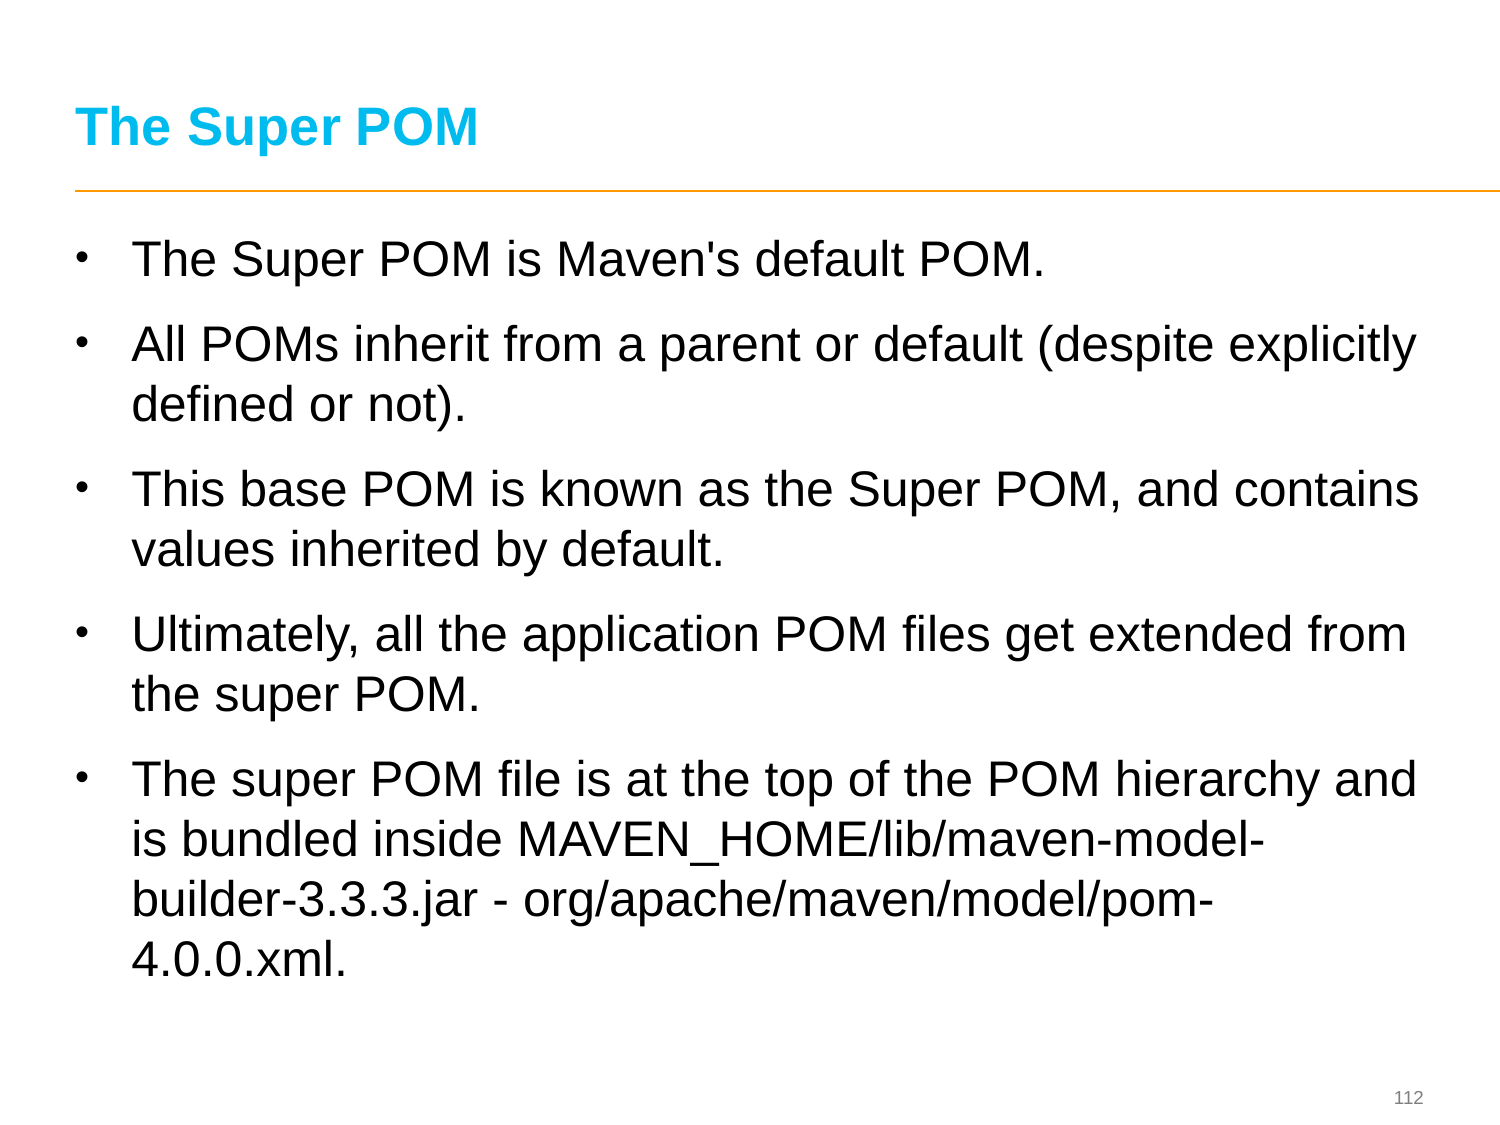

# The Super POM
The Super POM is Maven's default POM.
All POMs inherit from a parent or default (despite explicitly defined or not).
This base POM is known as the Super POM, and contains values inherited by default.
Ultimately, all the application POM files get extended from the super POM.
The super POM file is at the top of the POM hierarchy and is bundled inside MAVEN_HOME/lib/maven-model-builder-3.3.3.jar - org/apache/maven/model/pom-4.0.0.xml.